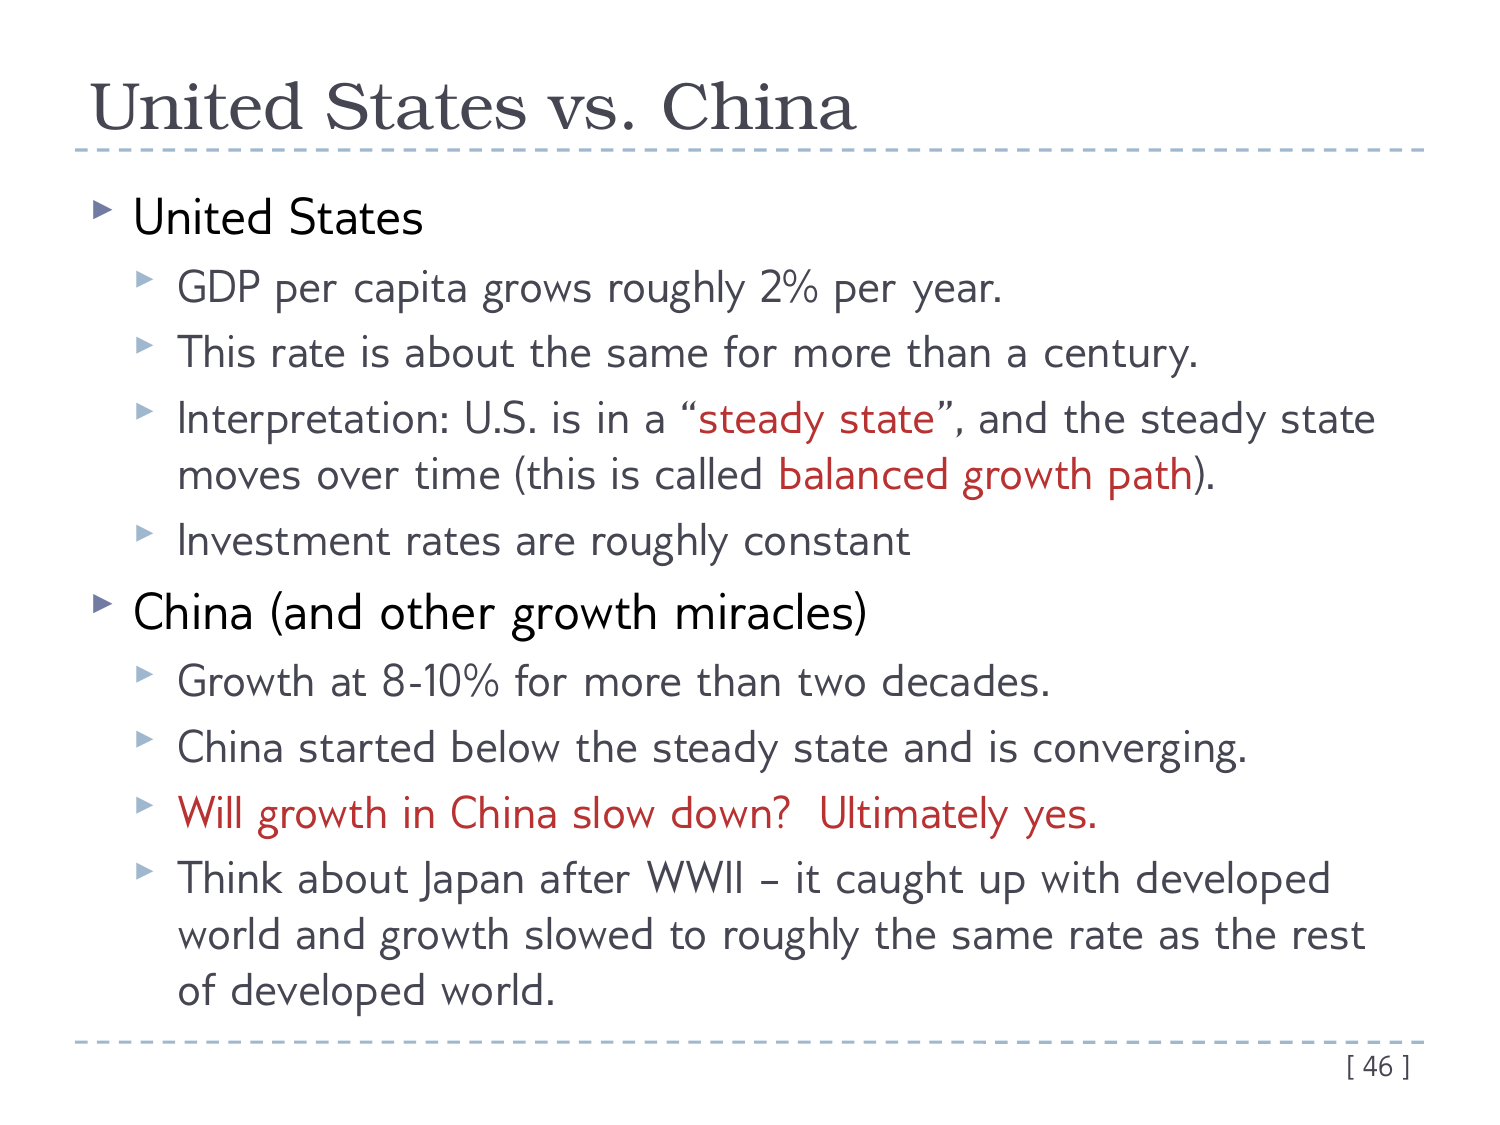

# United States vs. China
United States
GDP per capita grows roughly 2% per year.
This rate is about the same for more than a century.
Interpretation: U.S. is in a “steady state”, and the steady state moves over time (this is called balanced growth path).
Investment rates are roughly constant
China (and other growth miracles)
Growth at 8-10% for more than two decades.
China started below the steady state and is converging.
Will growth in China slow down?  Ultimately yes.
Think about Japan after WWII – it caught up with developed world and growth slowed to roughly the same rate as the rest of developed world.

[ 46 ]